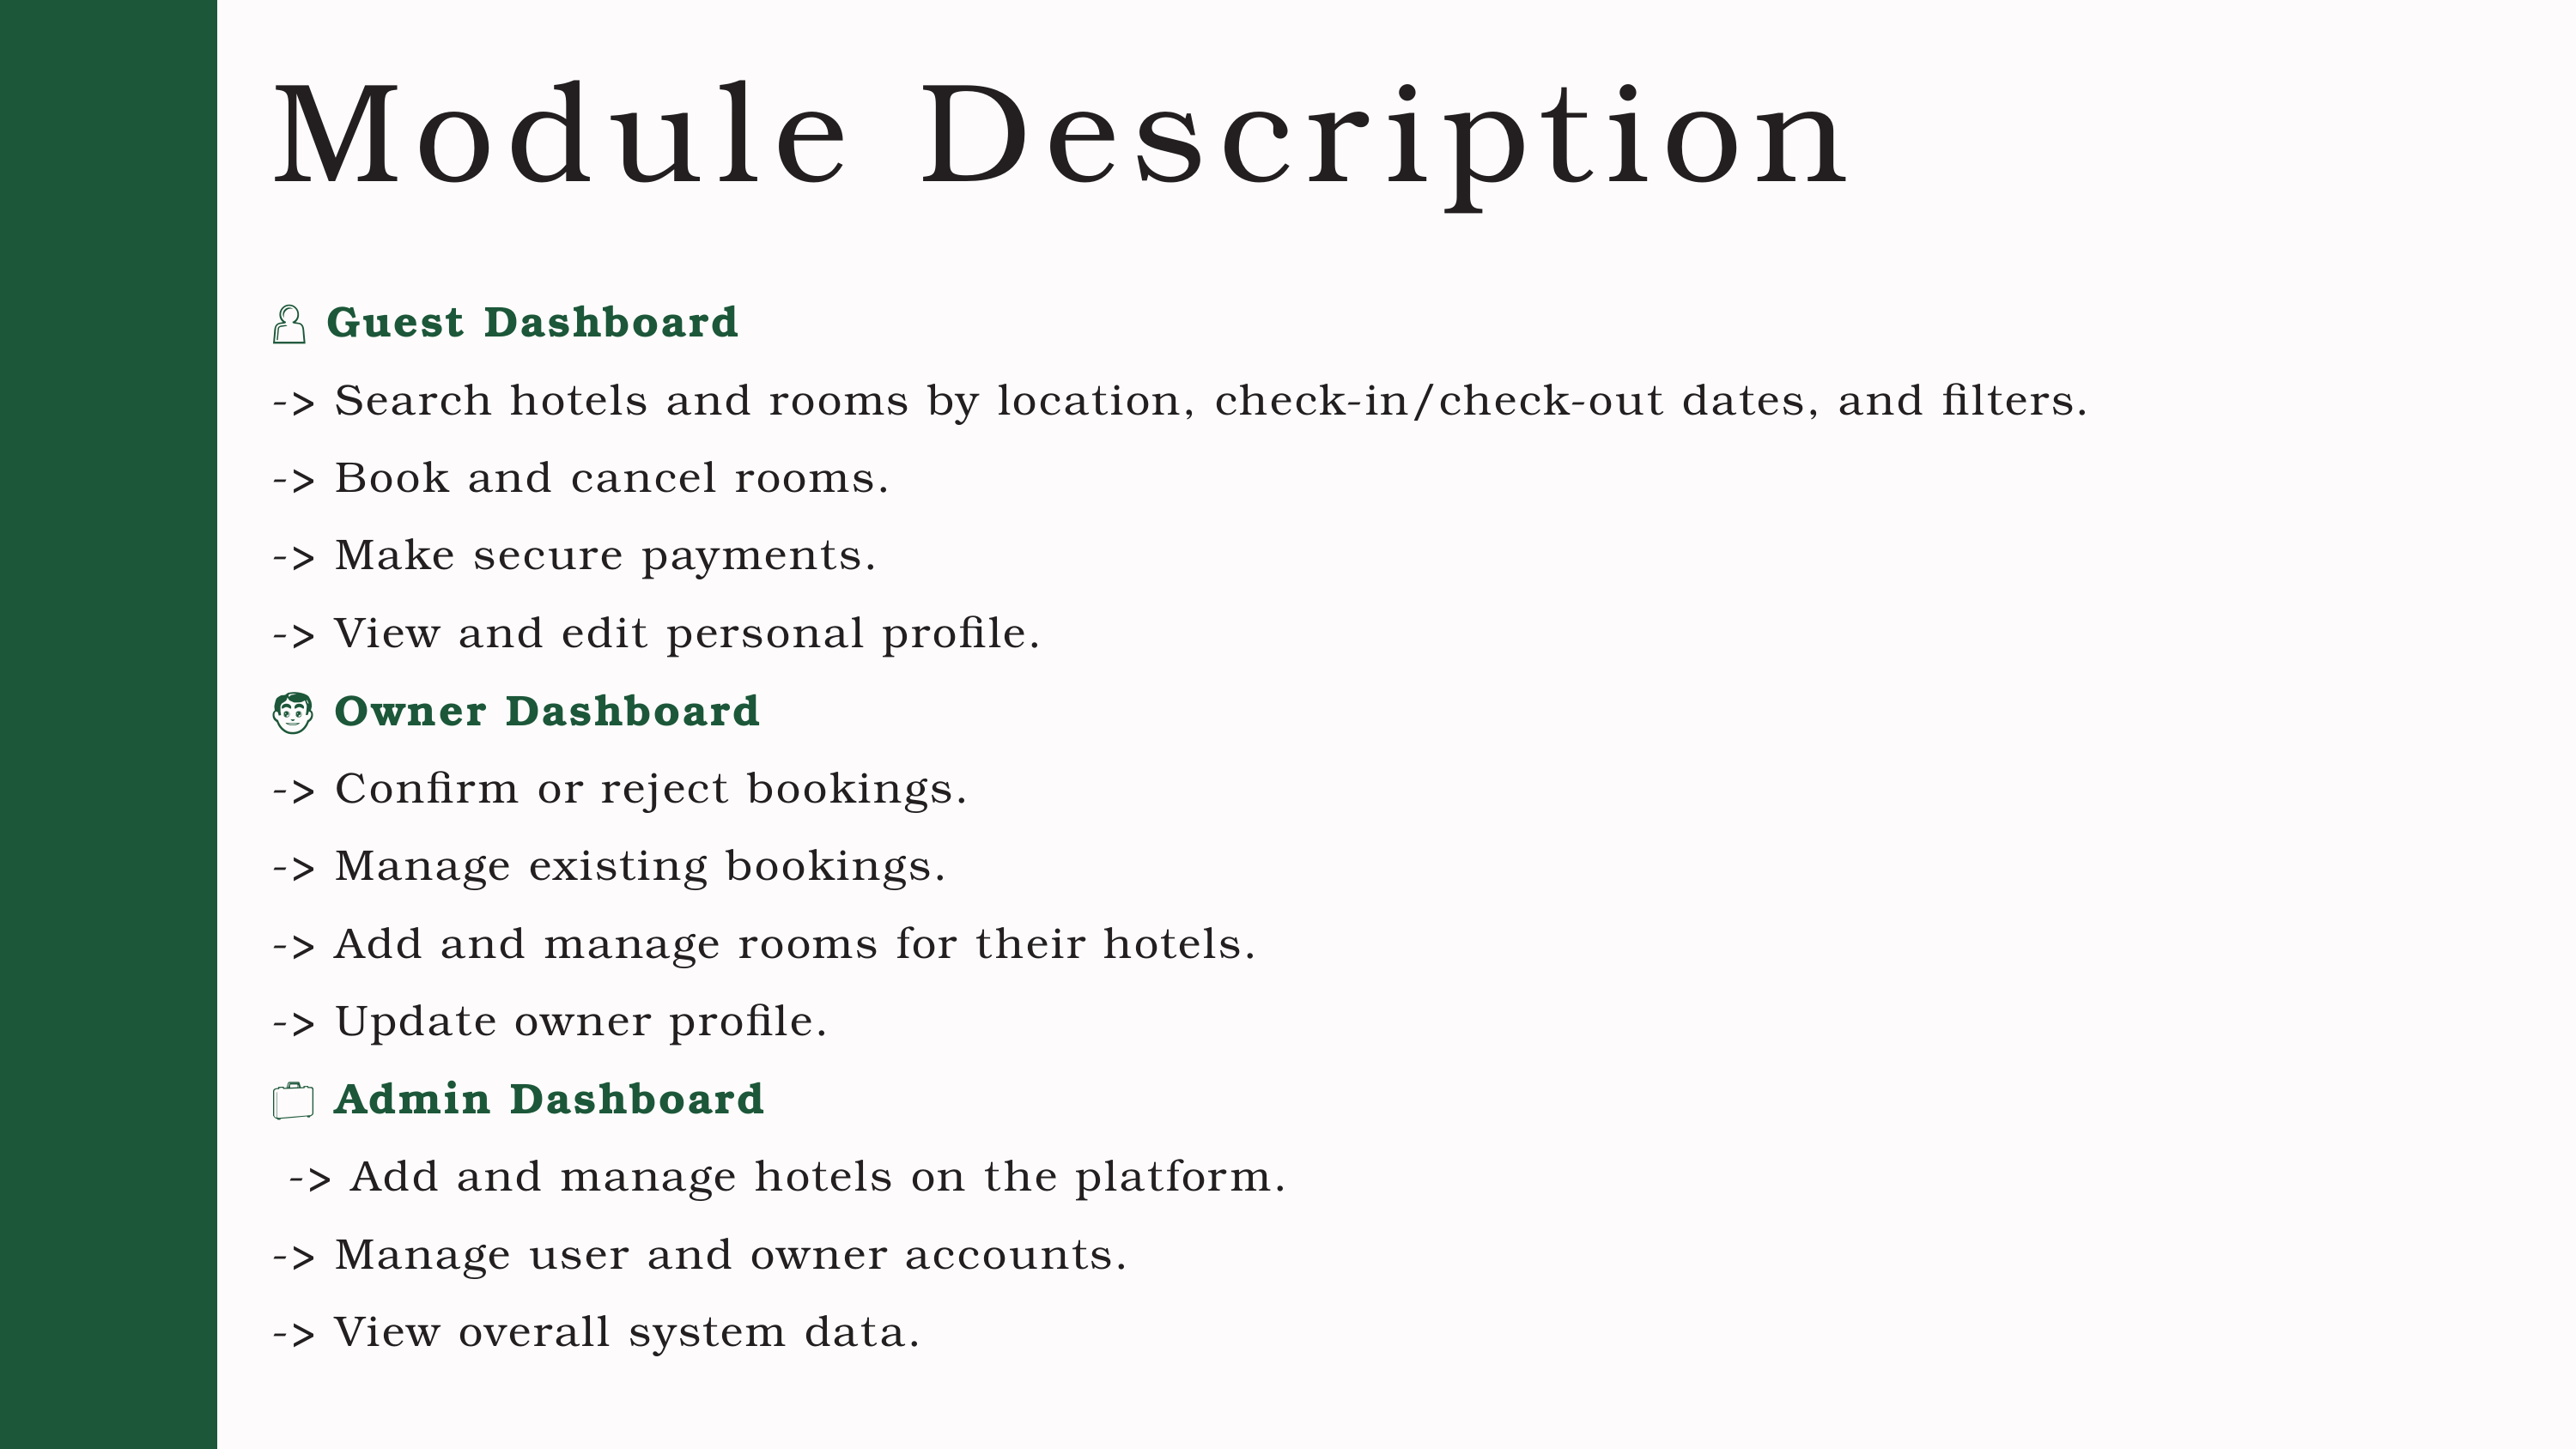

Module Description
👤 Guest Dashboard
-> Search hotels and rooms by location, check-in/check-out dates, and filters.
-> Book and cancel rooms.
-> Make secure payments.
-> View and edit personal profile.
👨‍ Owner Dashboard
-> Confirm or reject bookings.
-> Manage existing bookings.
-> Add and manage rooms for their hotels.
-> Update owner profile.
💼 Admin Dashboard
 -> Add and manage hotels on the platform.
-> Manage user and owner accounts.
-> View overall system data.